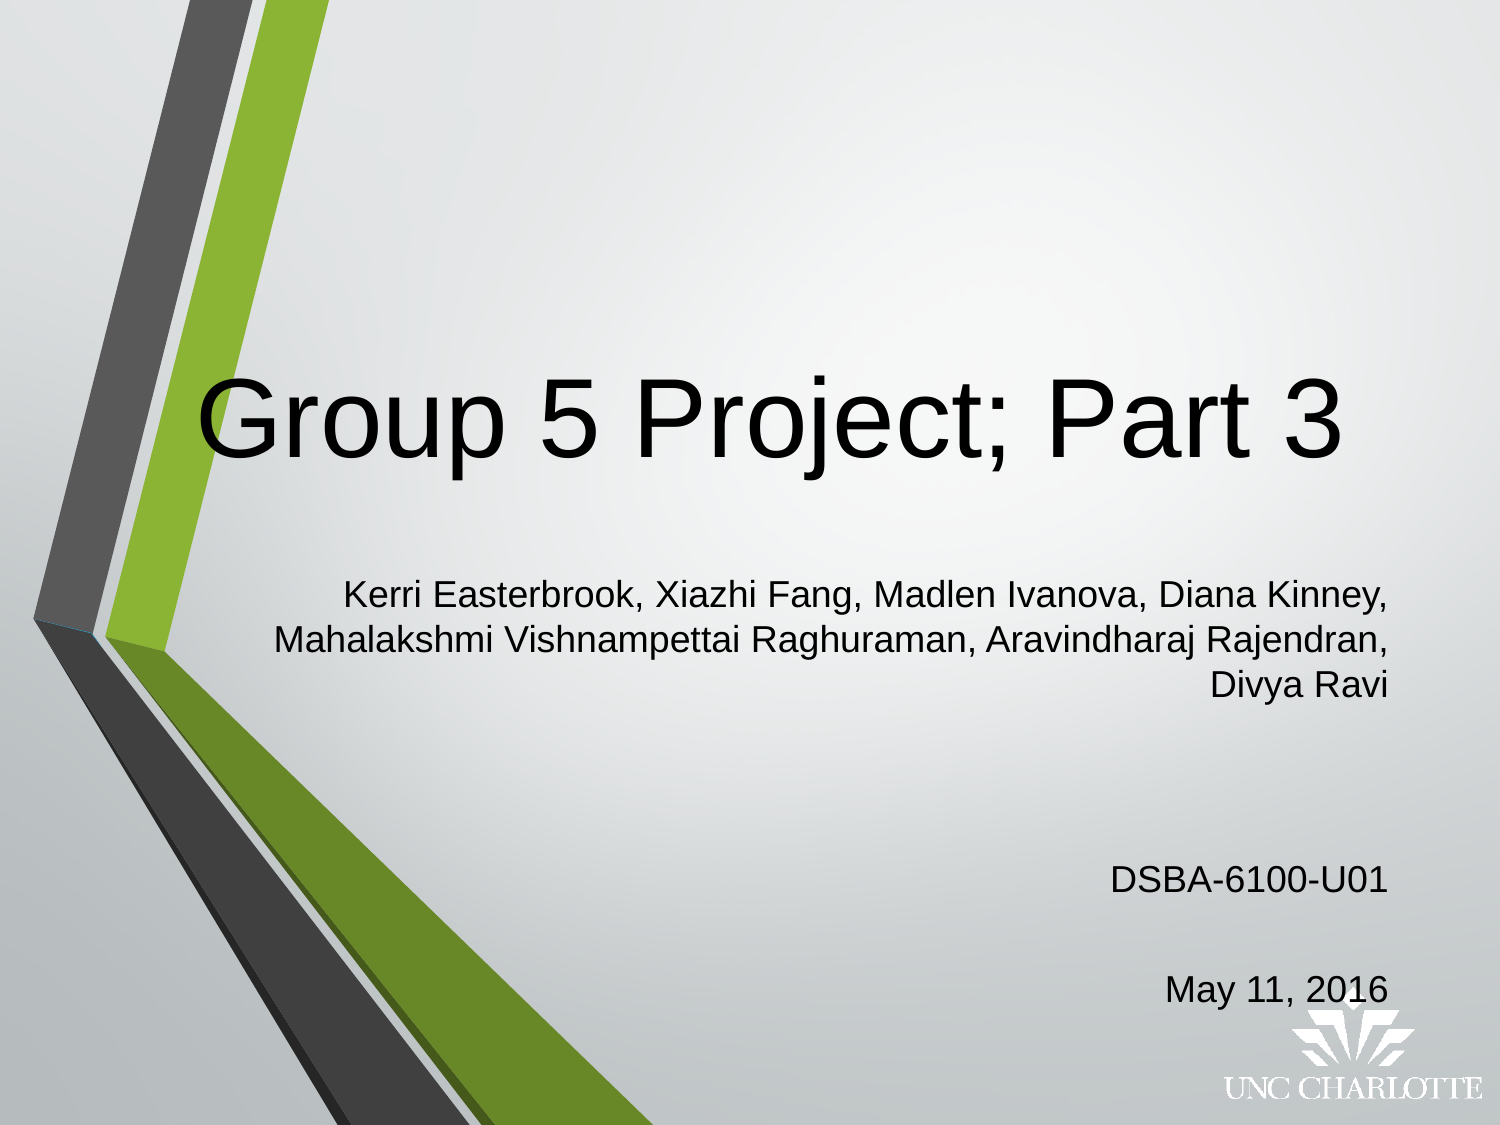

# Group 5 Project; Part 3
Kerri Easterbrook, Xiazhi Fang, Madlen Ivanova, Diana Kinney, Mahalakshmi Vishnampettai Raghuraman, Aravindharaj Rajendran, Divya Ravi

DSBA-6100-U01
May 11, 2016